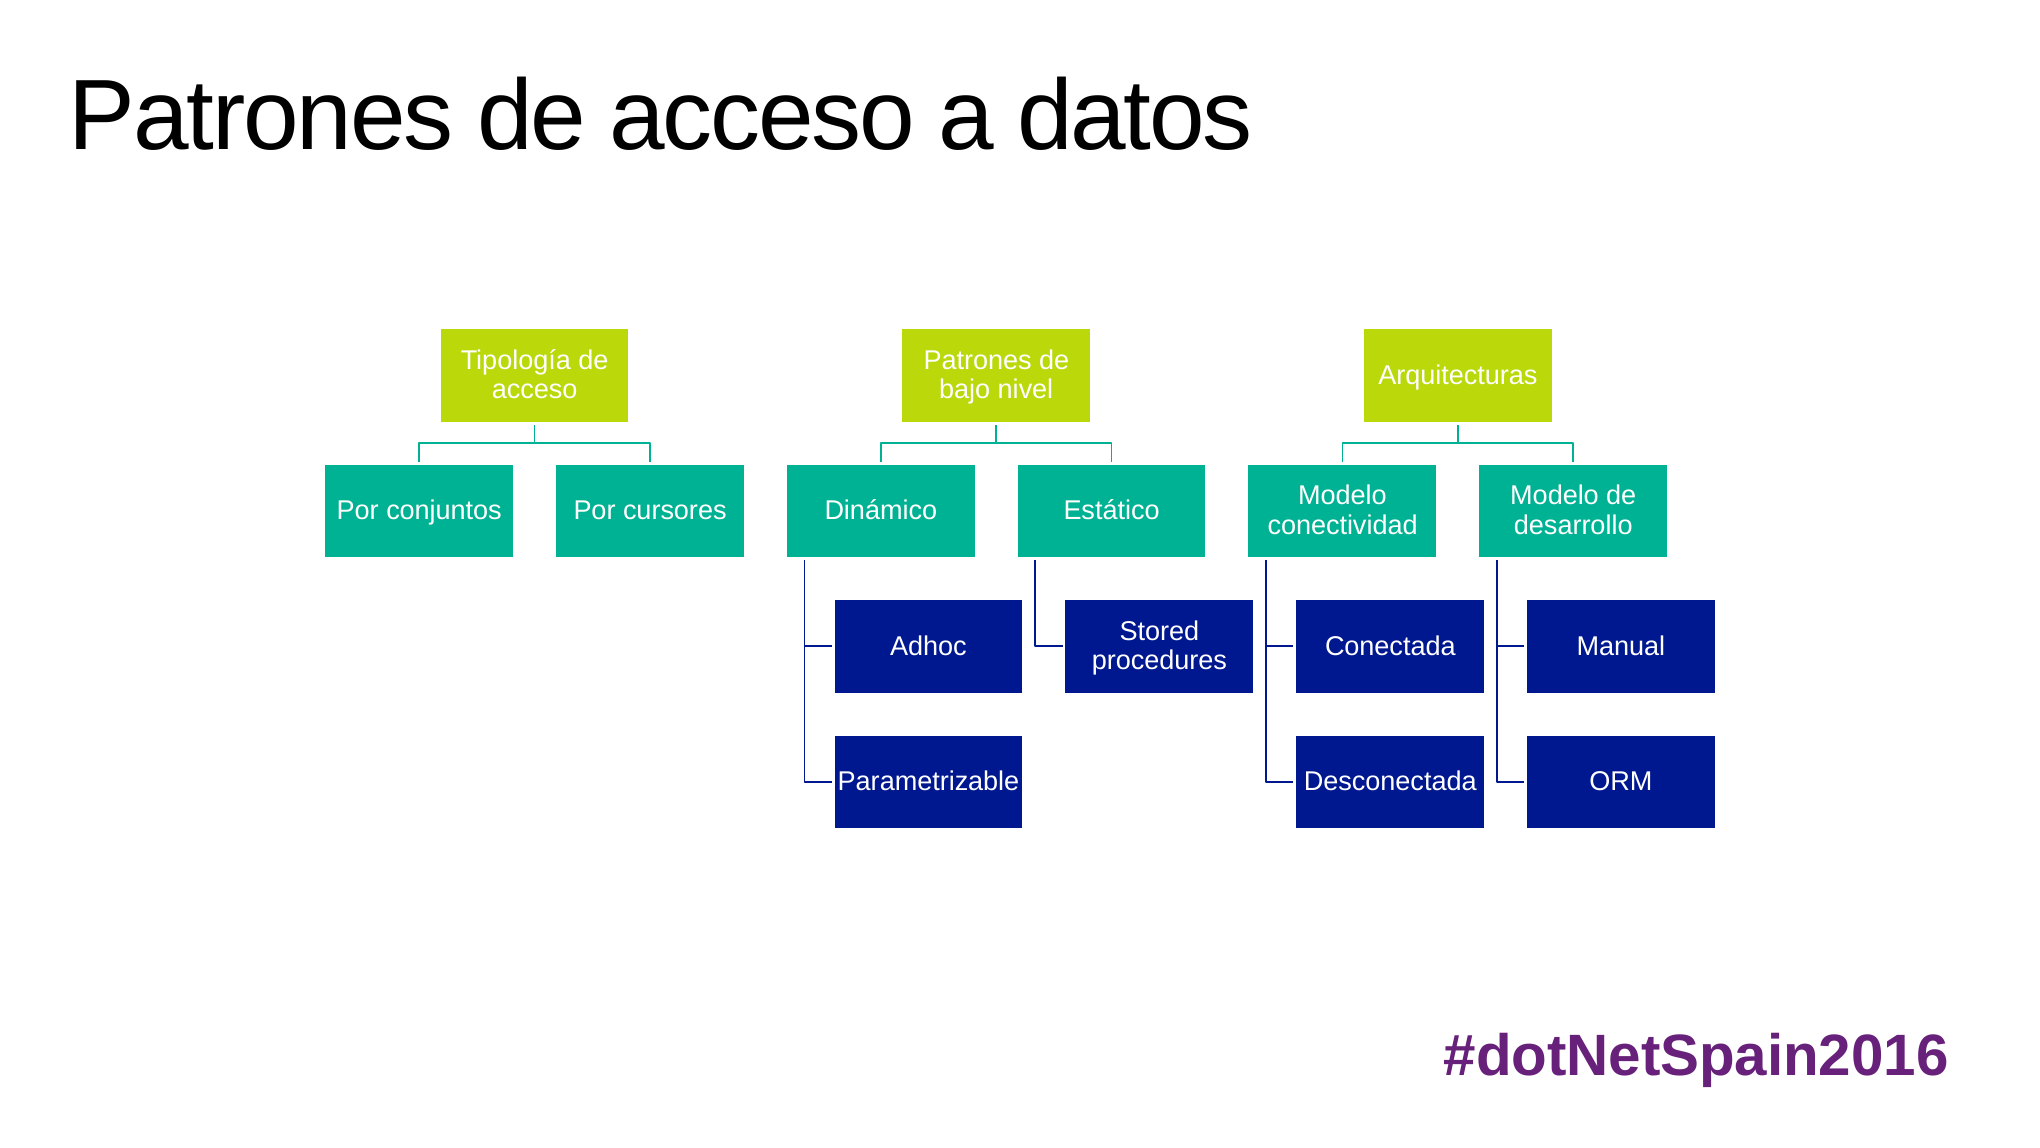

# Patrones de acceso a datos
Tipología de acceso
Por conjuntos
Por cursores
Patrones de bajo nivel
Dinámico
Adhoc
Parametrizable
Estático
Stored procedures
Arquitecturas
Modelo conectividad
Conectada
Desconectada
Modelo de desarrollo
Manual
ORM